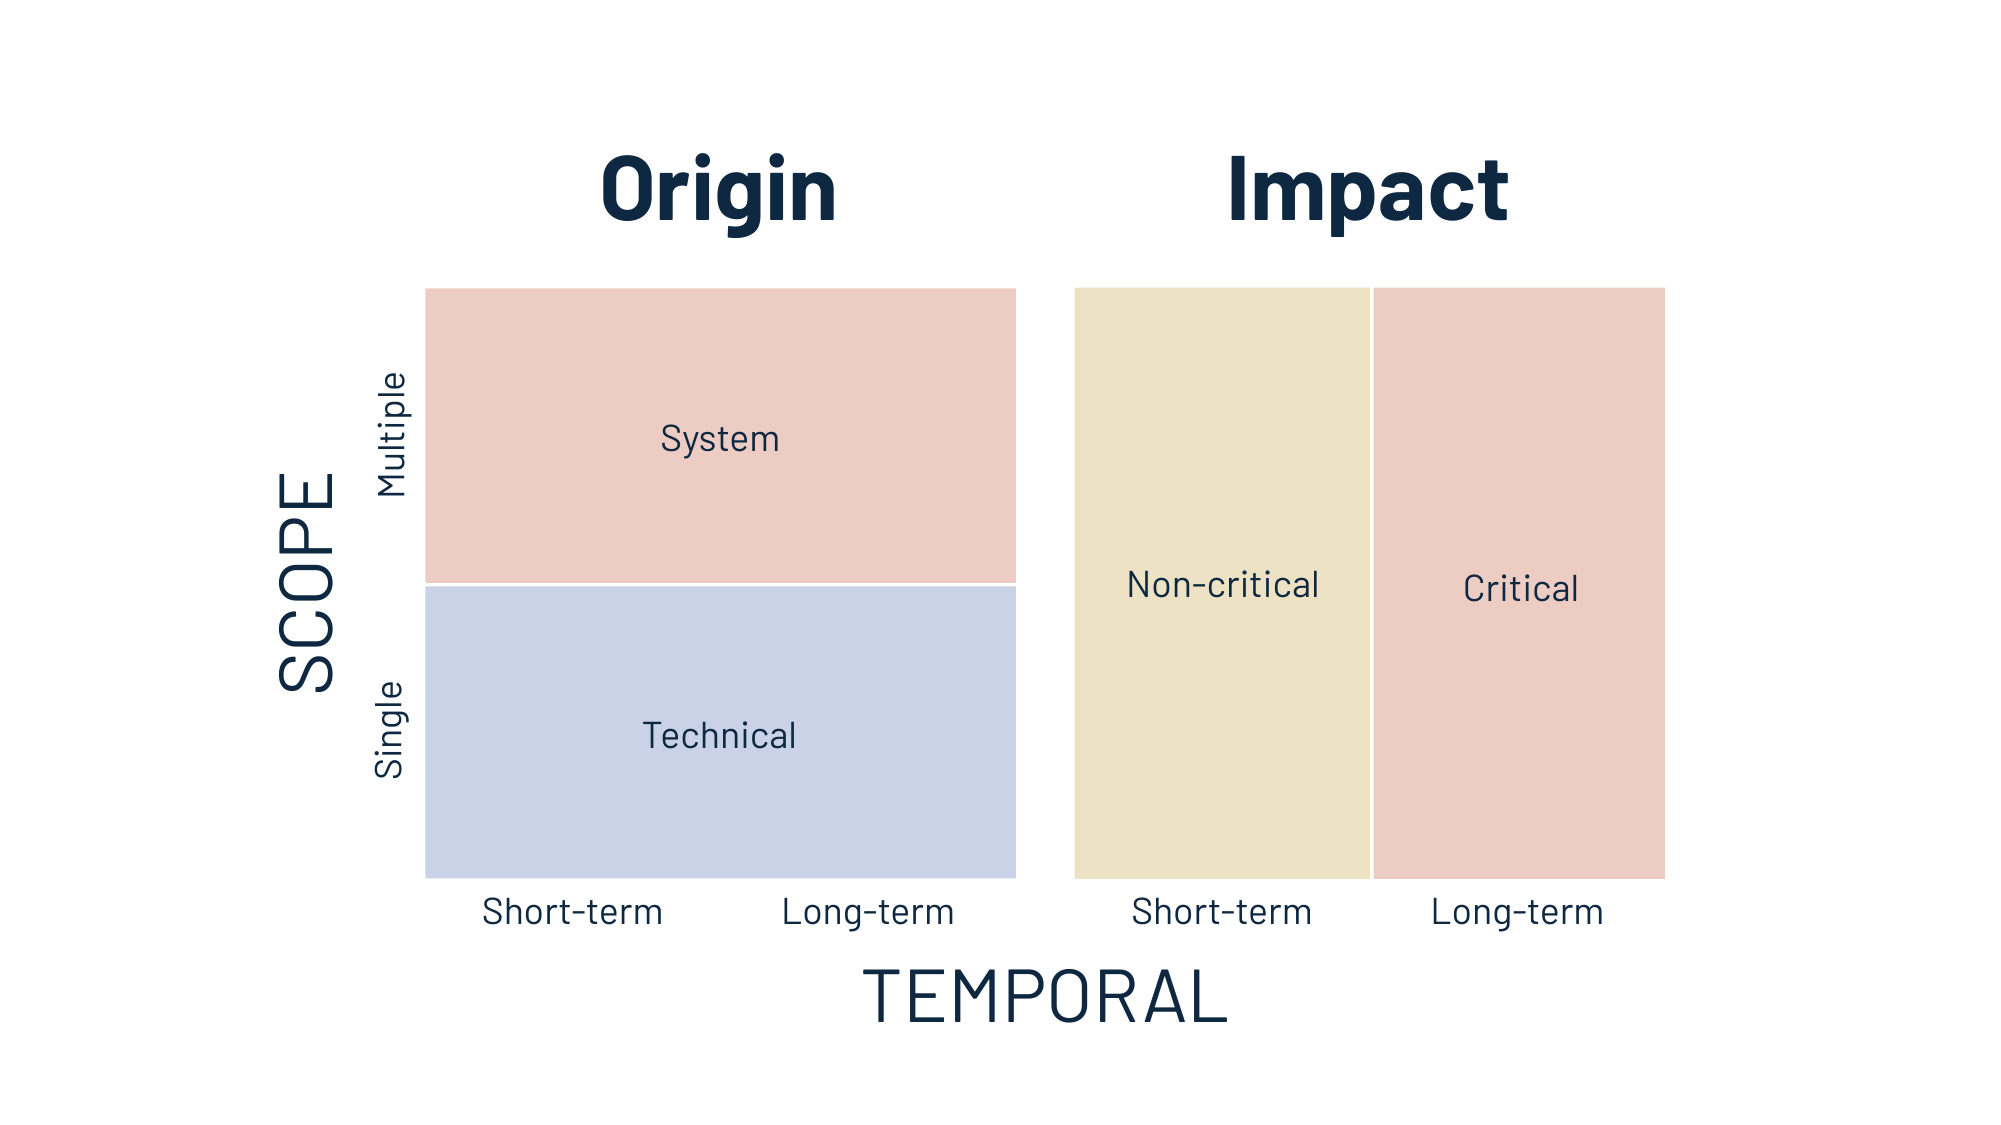

Origin
Impact
Non-critical

System

Critical
Multiple
SCOPE
Technical

Single
Long-term
Long-term
Short-term
Short-term
TEMPORAL